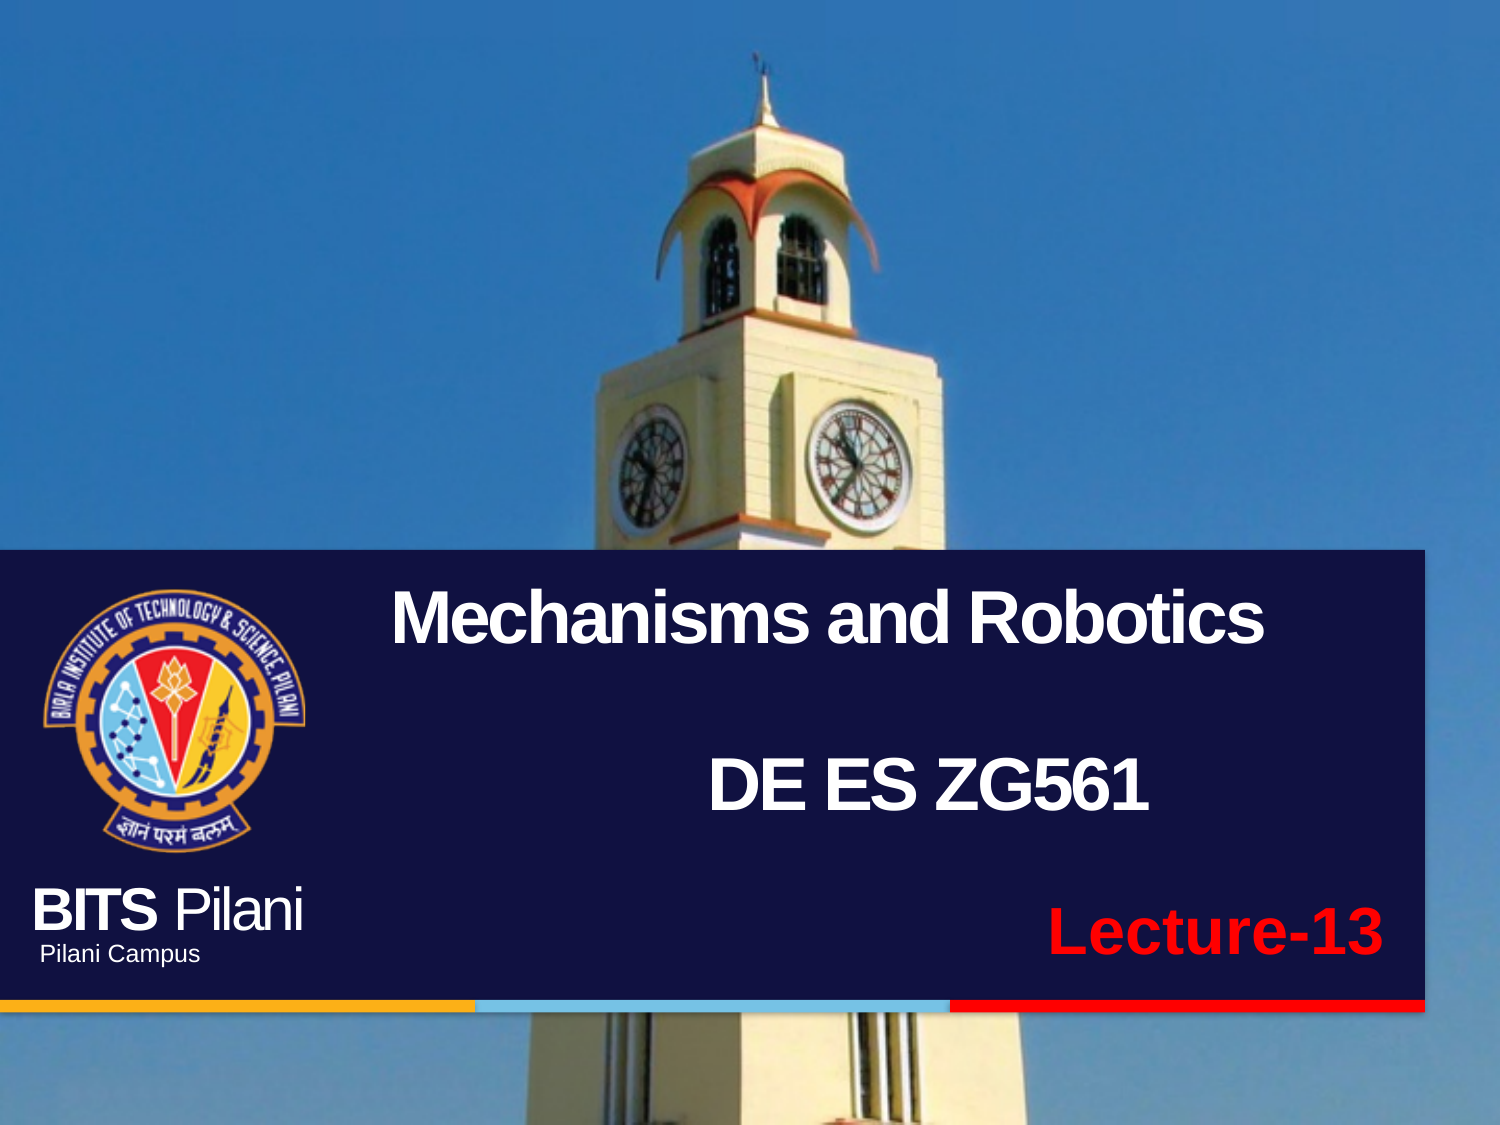

# Mechanisms and Robotics DE ES ZG561
Lecture-13